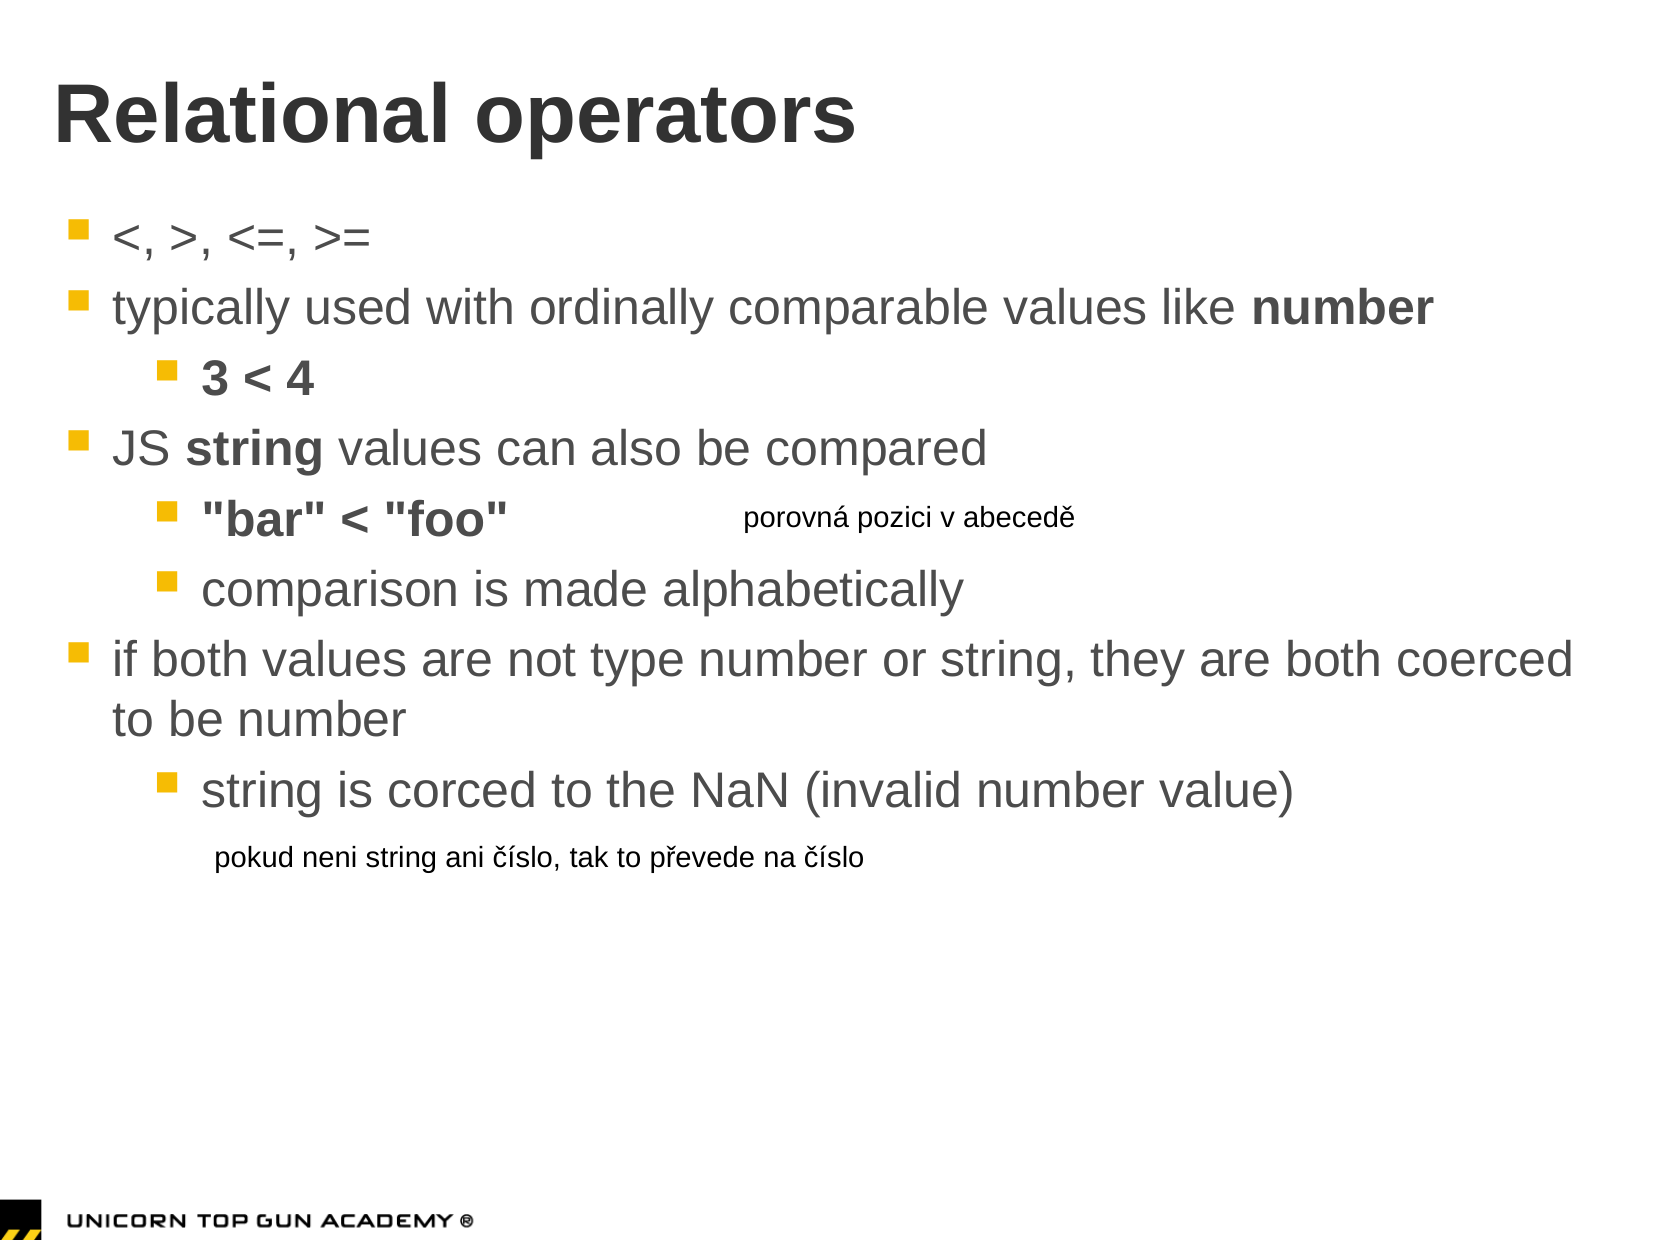

# Relational operators
<, >, <=, >=
typically used with ordinally comparable values like number
3 < 4
JS string values can also be compared
"bar" < "foo"
comparison is made alphabetically
if both values are not type number or string, they are both coerced to be number
string is corced to the NaN (invalid number value)
porovná pozici v abecedě
pokud neni string ani číslo, tak to převede na číslo